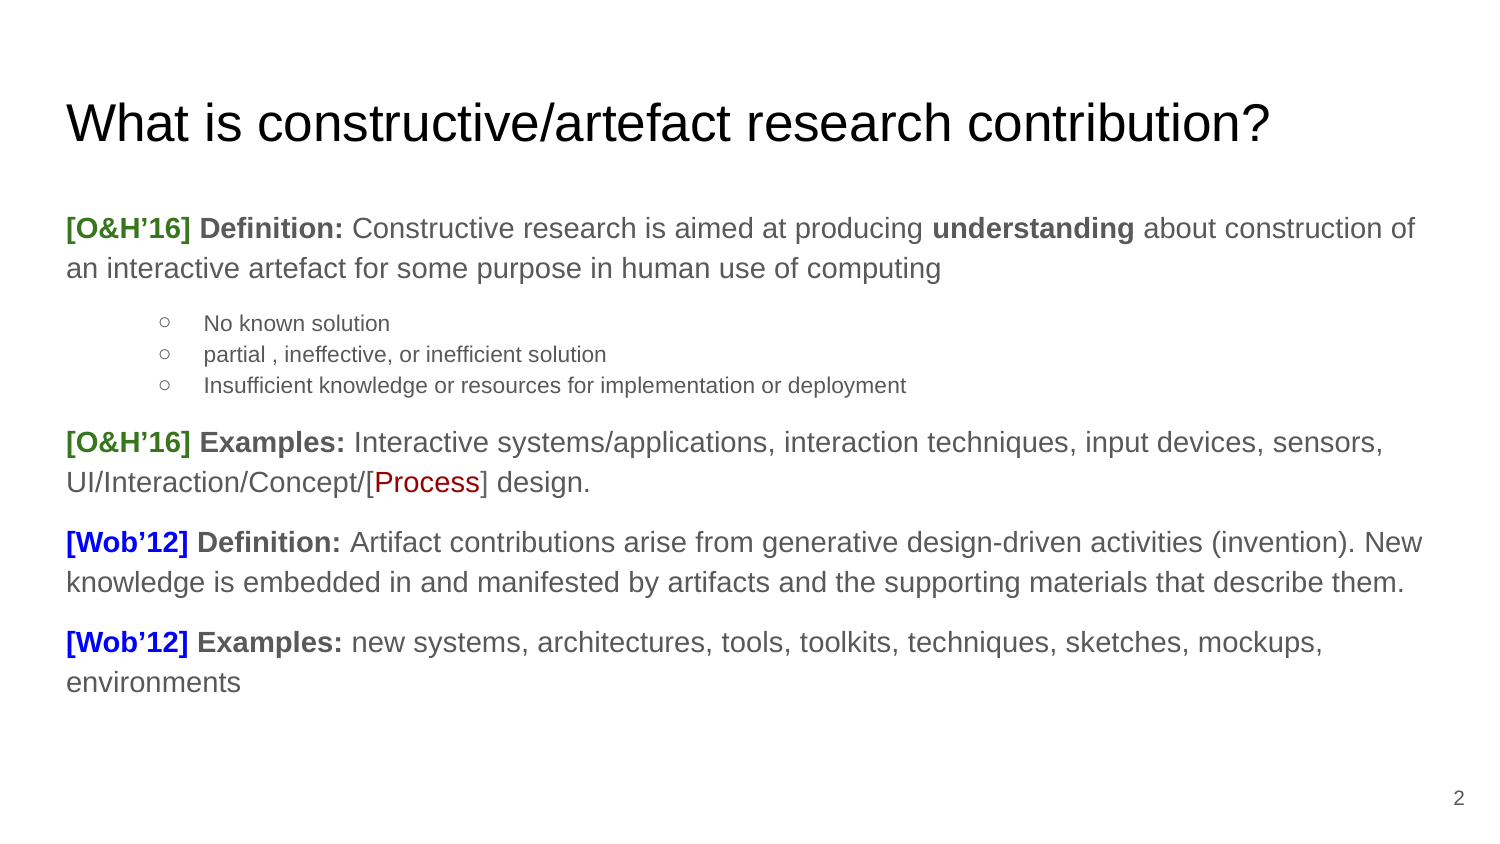

# What is constructive/artefact research contribution?
[O&H’16] Definition: Constructive research is aimed at producing understanding about construction of an interactive artefact for some purpose in human use of computing
No known solution
partial , ineffective, or inefficient solution
Insufficient knowledge or resources for implementation or deployment
[O&H’16] Examples: Interactive systems/applications, interaction techniques, input devices, sensors, UI/Interaction/Concept/[Process] design.
[Wob’12] Definition: Artifact contributions arise from generative design-driven activities (invention). New knowledge is embedded in and manifested by artifacts and the supporting materials that describe them.
[Wob’12] Examples: new systems, architectures, tools, toolkits, techniques, sketches, mockups, environments
2